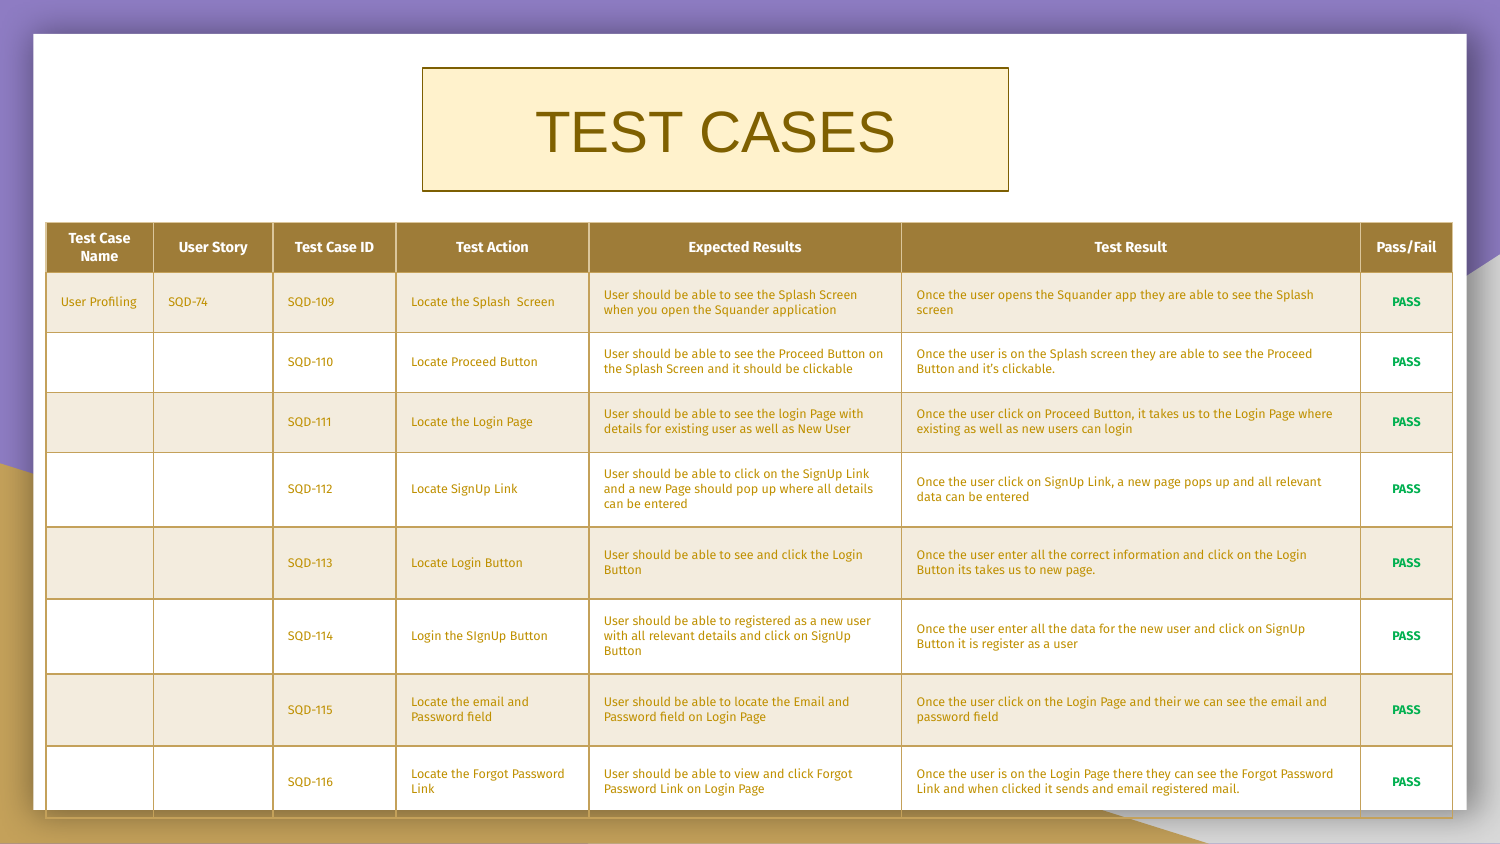

TEST CASES
| Test Case Name | User Story | Test Case ID | Test Action | Expected Results | Test Result | Pass/Fail |
| --- | --- | --- | --- | --- | --- | --- |
| User Profiling | SQD-74 | SQD-109 | Locate the Splash Screen | User should be able to see the Splash Screen when you open the Squander application | Once the user opens the Squander app they are able to see the Splash screen | PASS |
|  |  | SQD-110 | Locate Proceed Button | User should be able to see the Proceed Button on the Splash Screen and it should be clickable | Once the user is on the Splash screen they are able to see the Proceed Button and it’s clickable. | PASS |
|  |  | SQD-111 | Locate the Login Page | User should be able to see the login Page with details for existing user as well as New User | Once the user click on Proceed Button, it takes us to the Login Page where existing as well as new users can login | PASS |
|  |  | SQD-112 | Locate SignUp Link | User should be able to click on the SignUp Link and a new Page should pop up where all details can be entered | Once the user click on SignUp Link, a new page pops up and all relevant data can be entered | PASS |
|  |  | SQD-113 | Locate Login Button | User should be able to see and click the Login Button | Once the user enter all the correct information and click on the Login Button its takes us to new page. | PASS |
|  |  | SQD-114 | Login the SIgnUp Button | User should be able to registered as a new user with all relevant details and click on SignUp Button | Once the user enter all the data for the new user and click on SignUp Button it is register as a user | PASS |
|  |  | SQD-115 | Locate the email and Password field | User should be able to locate the Email and Password field on Login Page | Once the user click on the Login Page and their we can see the email and password field | PASS |
|  |  | SQD-116 | Locate the Forgot Password Link | User should be able to view and click Forgot Password Link on Login Page | Once the user is on the Login Page there they can see the Forgot Password Link and when clicked it sends and email registered mail. | PASS |